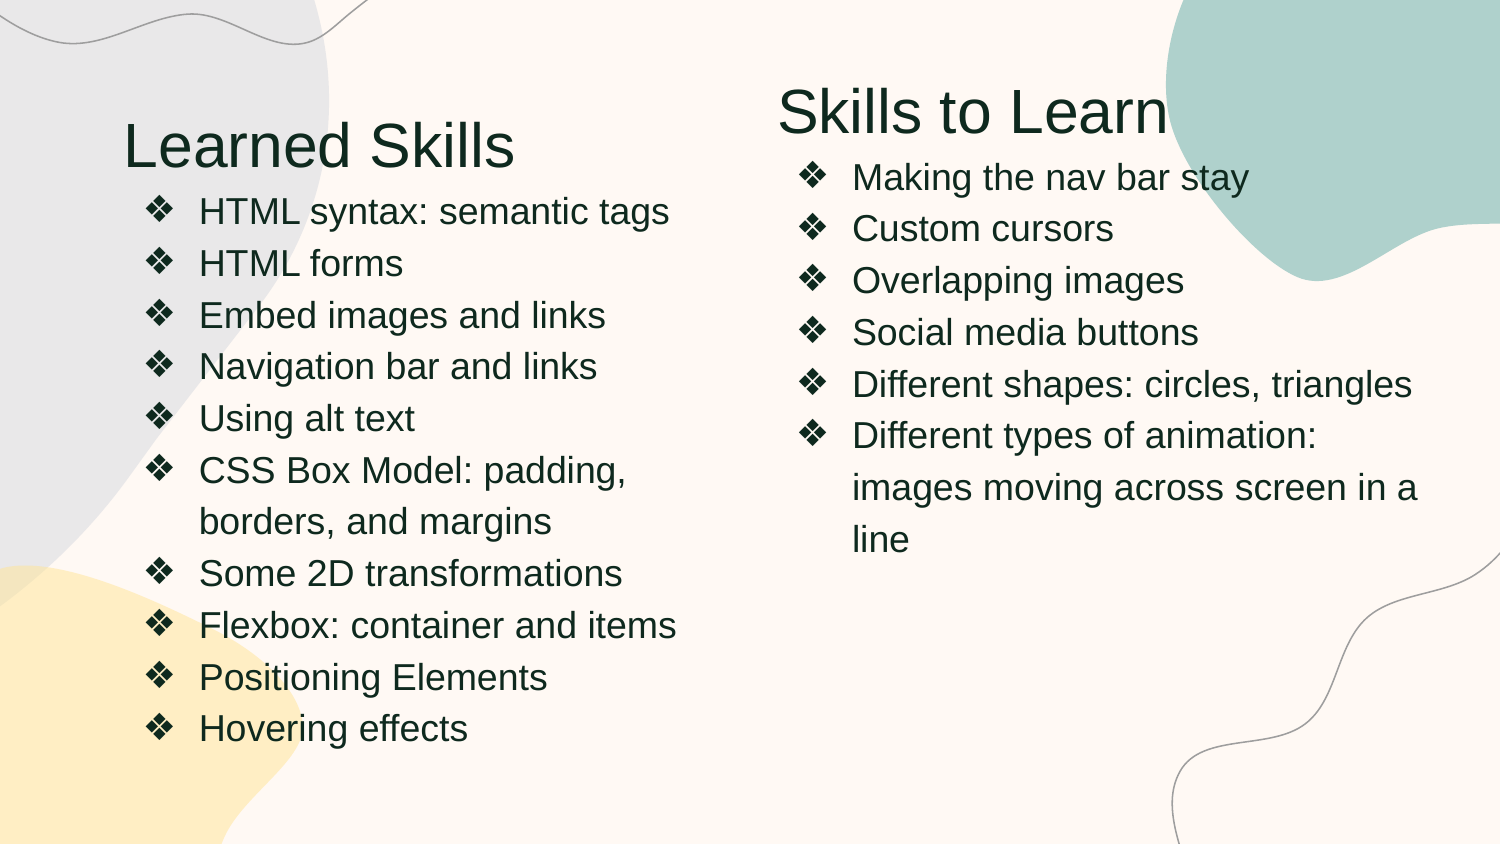

# Learned Skills
HTML syntax: semantic tags
HTML forms
Embed images and links
Navigation bar and links
Using alt text
CSS Box Model: padding, borders, and margins
Some 2D transformations
Flexbox: container and items
Positioning Elements
Hovering effects
Skills to Learn
Making the nav bar stay
Custom cursors
Overlapping images
Social media buttons
Different shapes: circles, triangles
Different types of animation: images moving across screen in a line